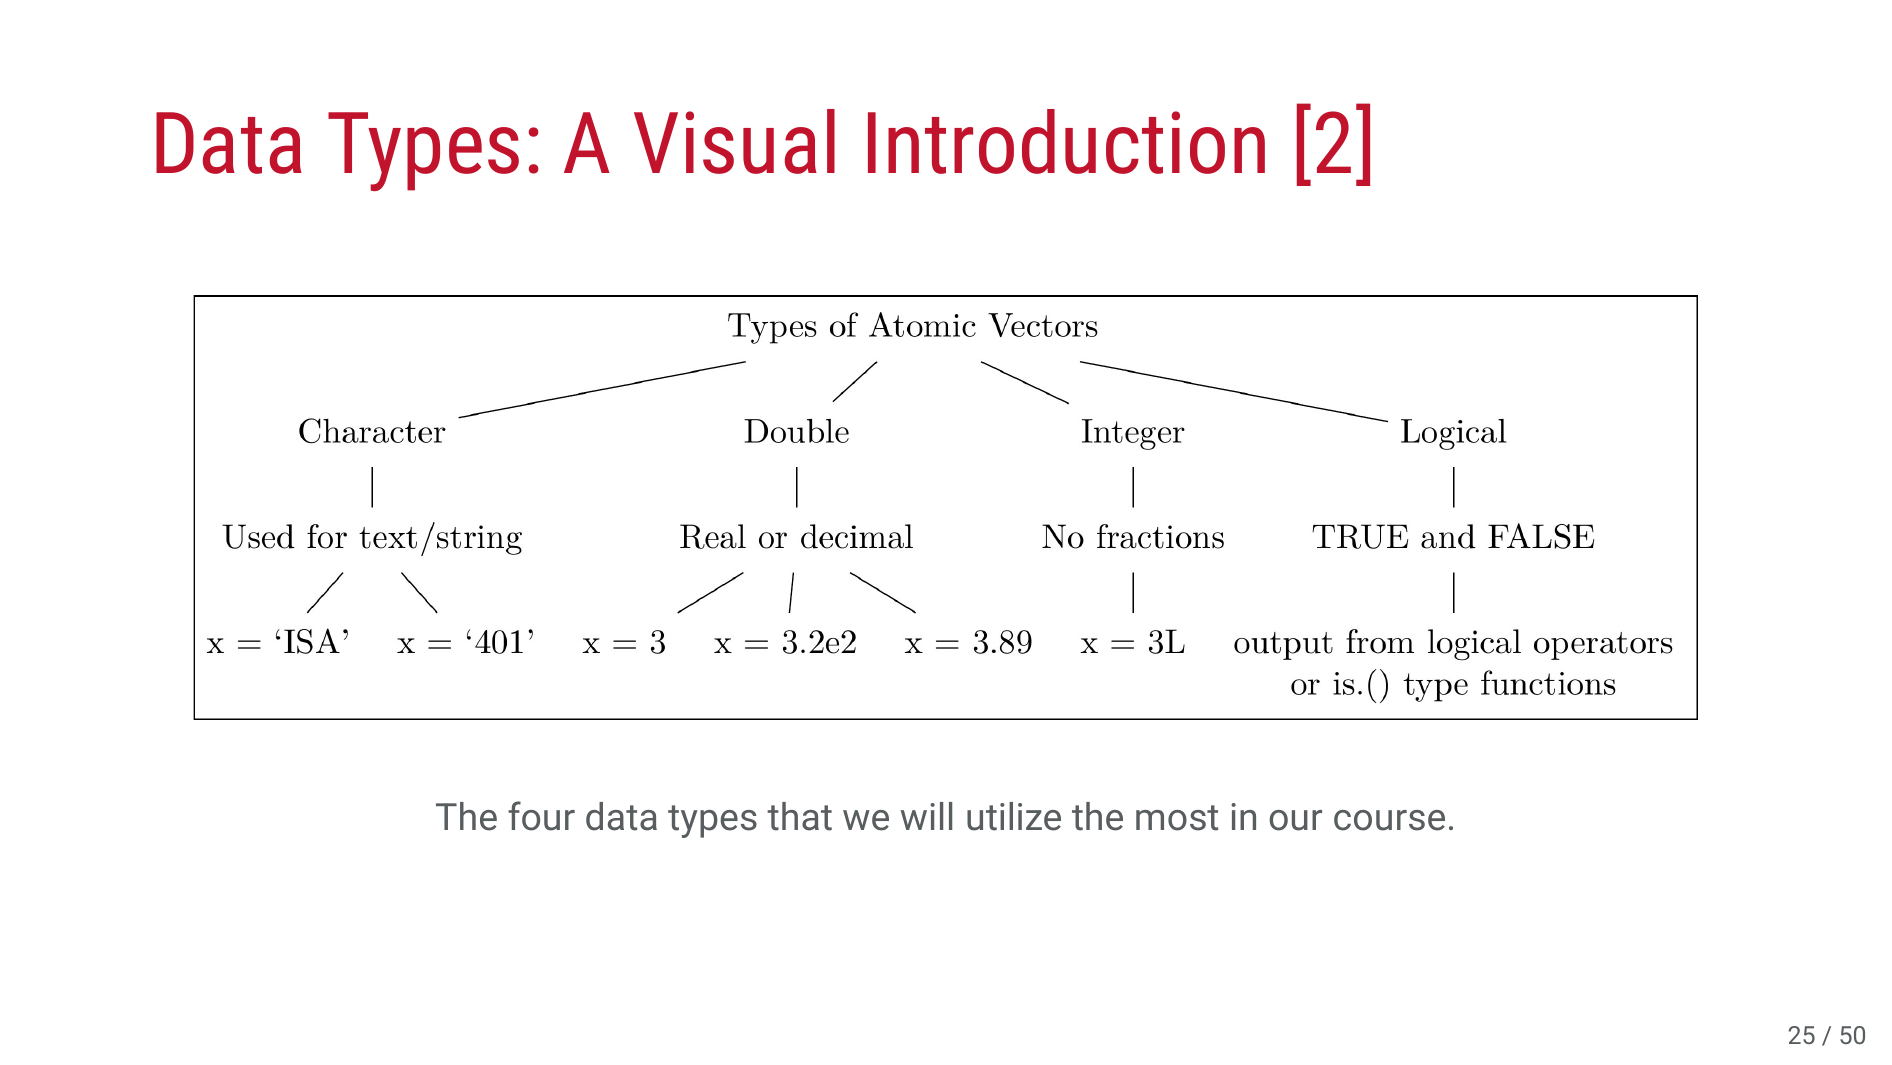

# Data Types: A Visual Introduction [2]

The four data types that we will utilize the most in our course.
25 / 50